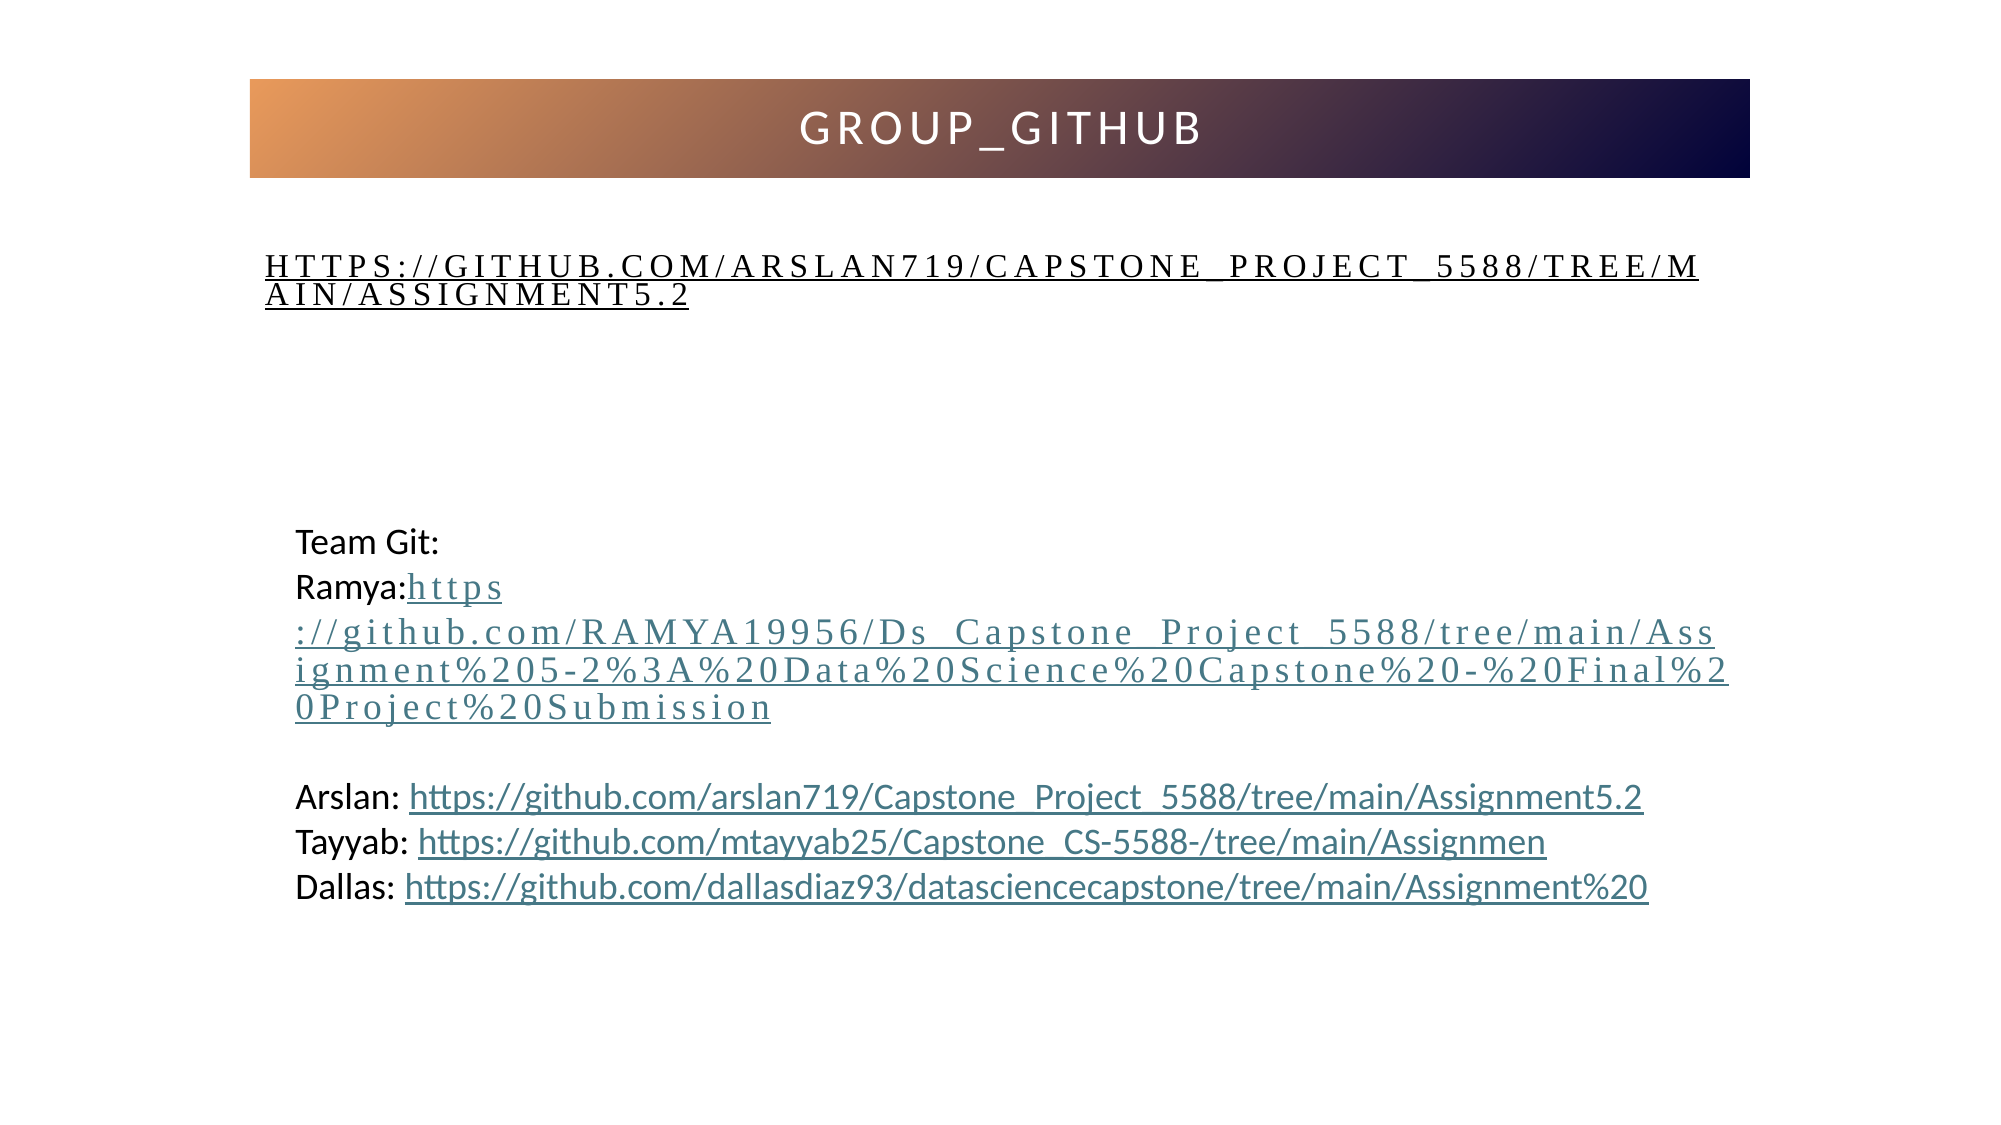

Group_Github
# https://github.com/arslan719/Capstone_Project_5588/tree/main/Assignment5.2
Team Git:
Ramya:https://github.com/RAMYA19956/Ds_Capstone_Project_5588/tree/main/Assignment%205-2%3A%20Data%20Science%20Capstone%20-%20Final%20Project%20Submission

Arslan: https://github.com/arslan719/Capstone_Project_5588/tree/main/Assignment5.2
Tayyab: https://github.com/mtayyab25/Capstone_CS-5588-/tree/main/Assignmen
Dallas: https://github.com/dallasdiaz93/datasciencecapstone/tree/main/Assignment%20